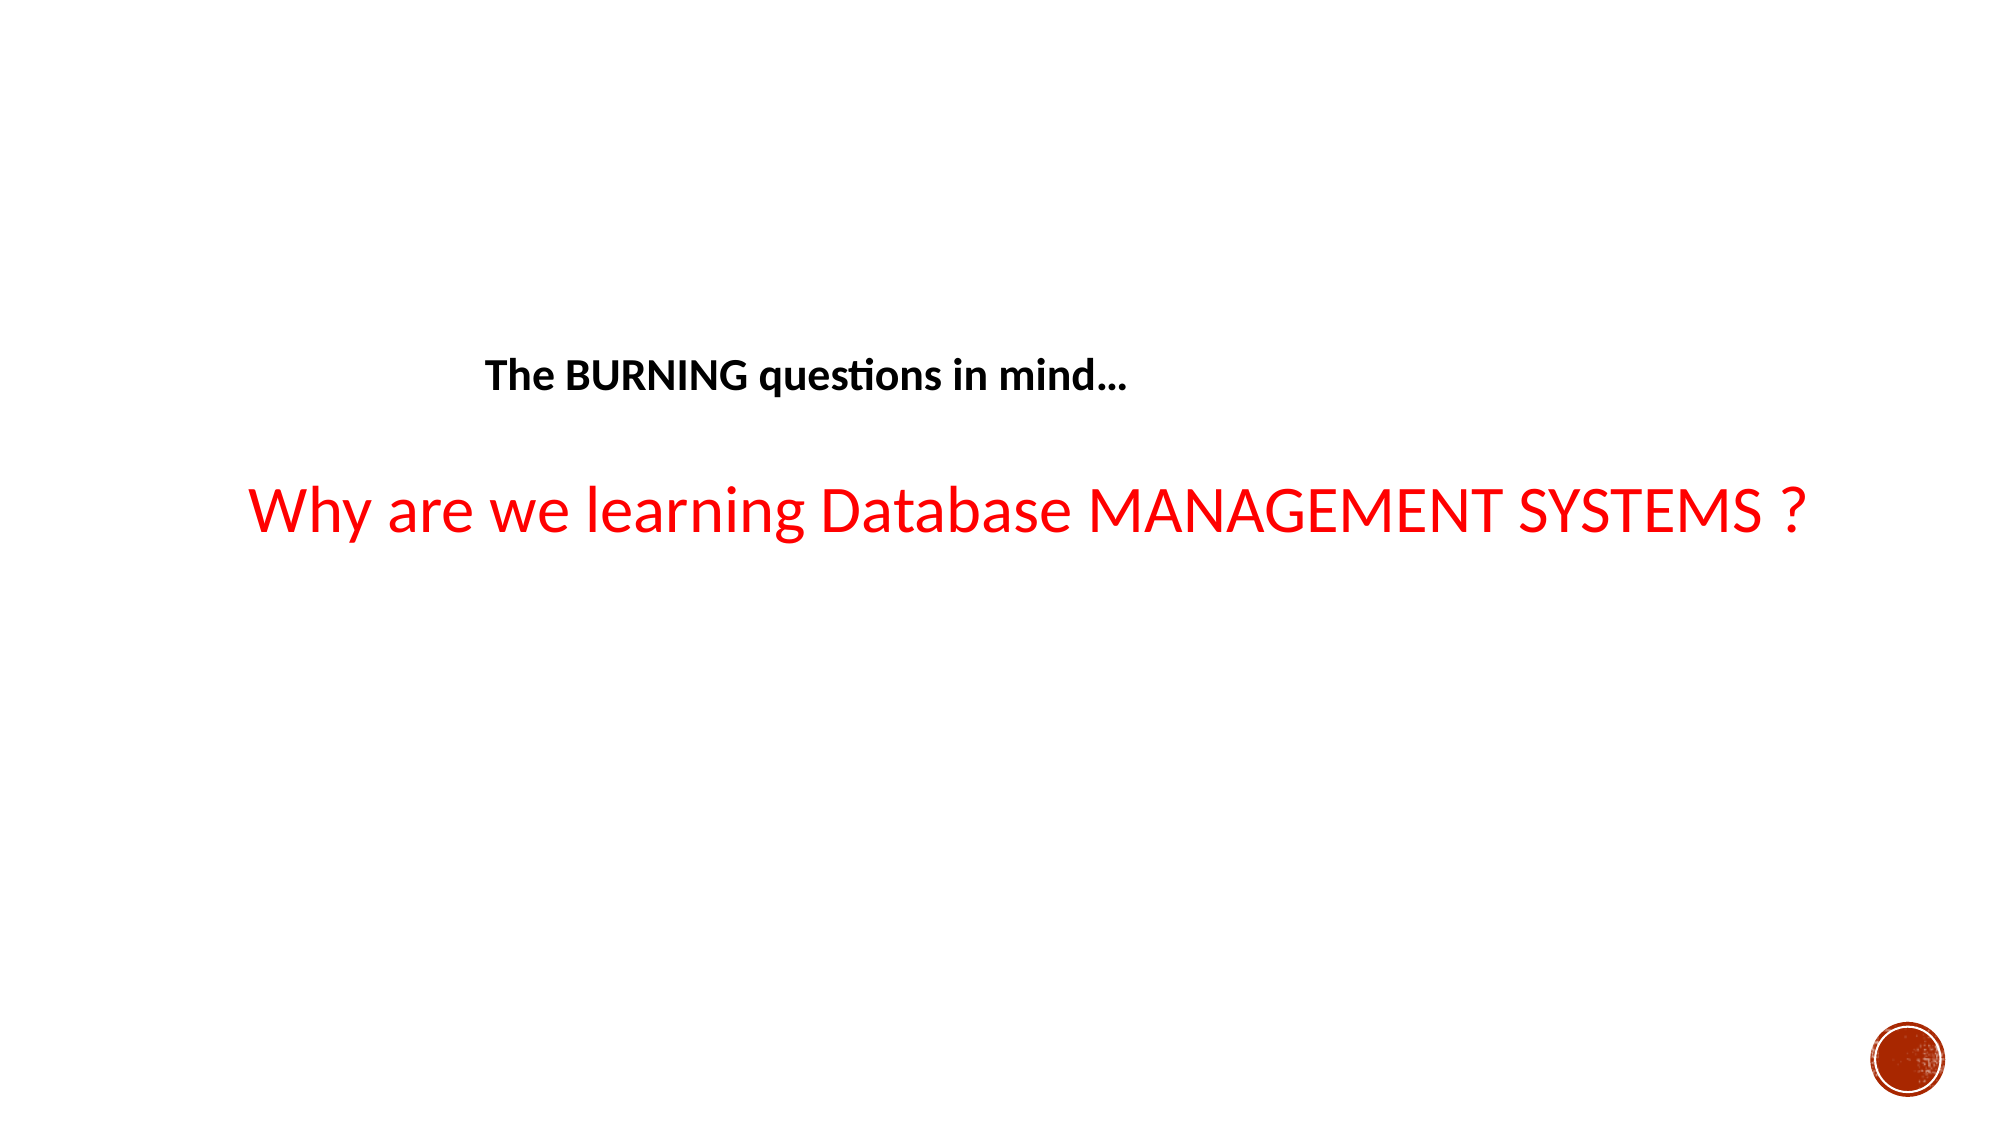

The BURNING questions in mind…

Why are we learning Database MANAGEMENT SYSTEMS ?